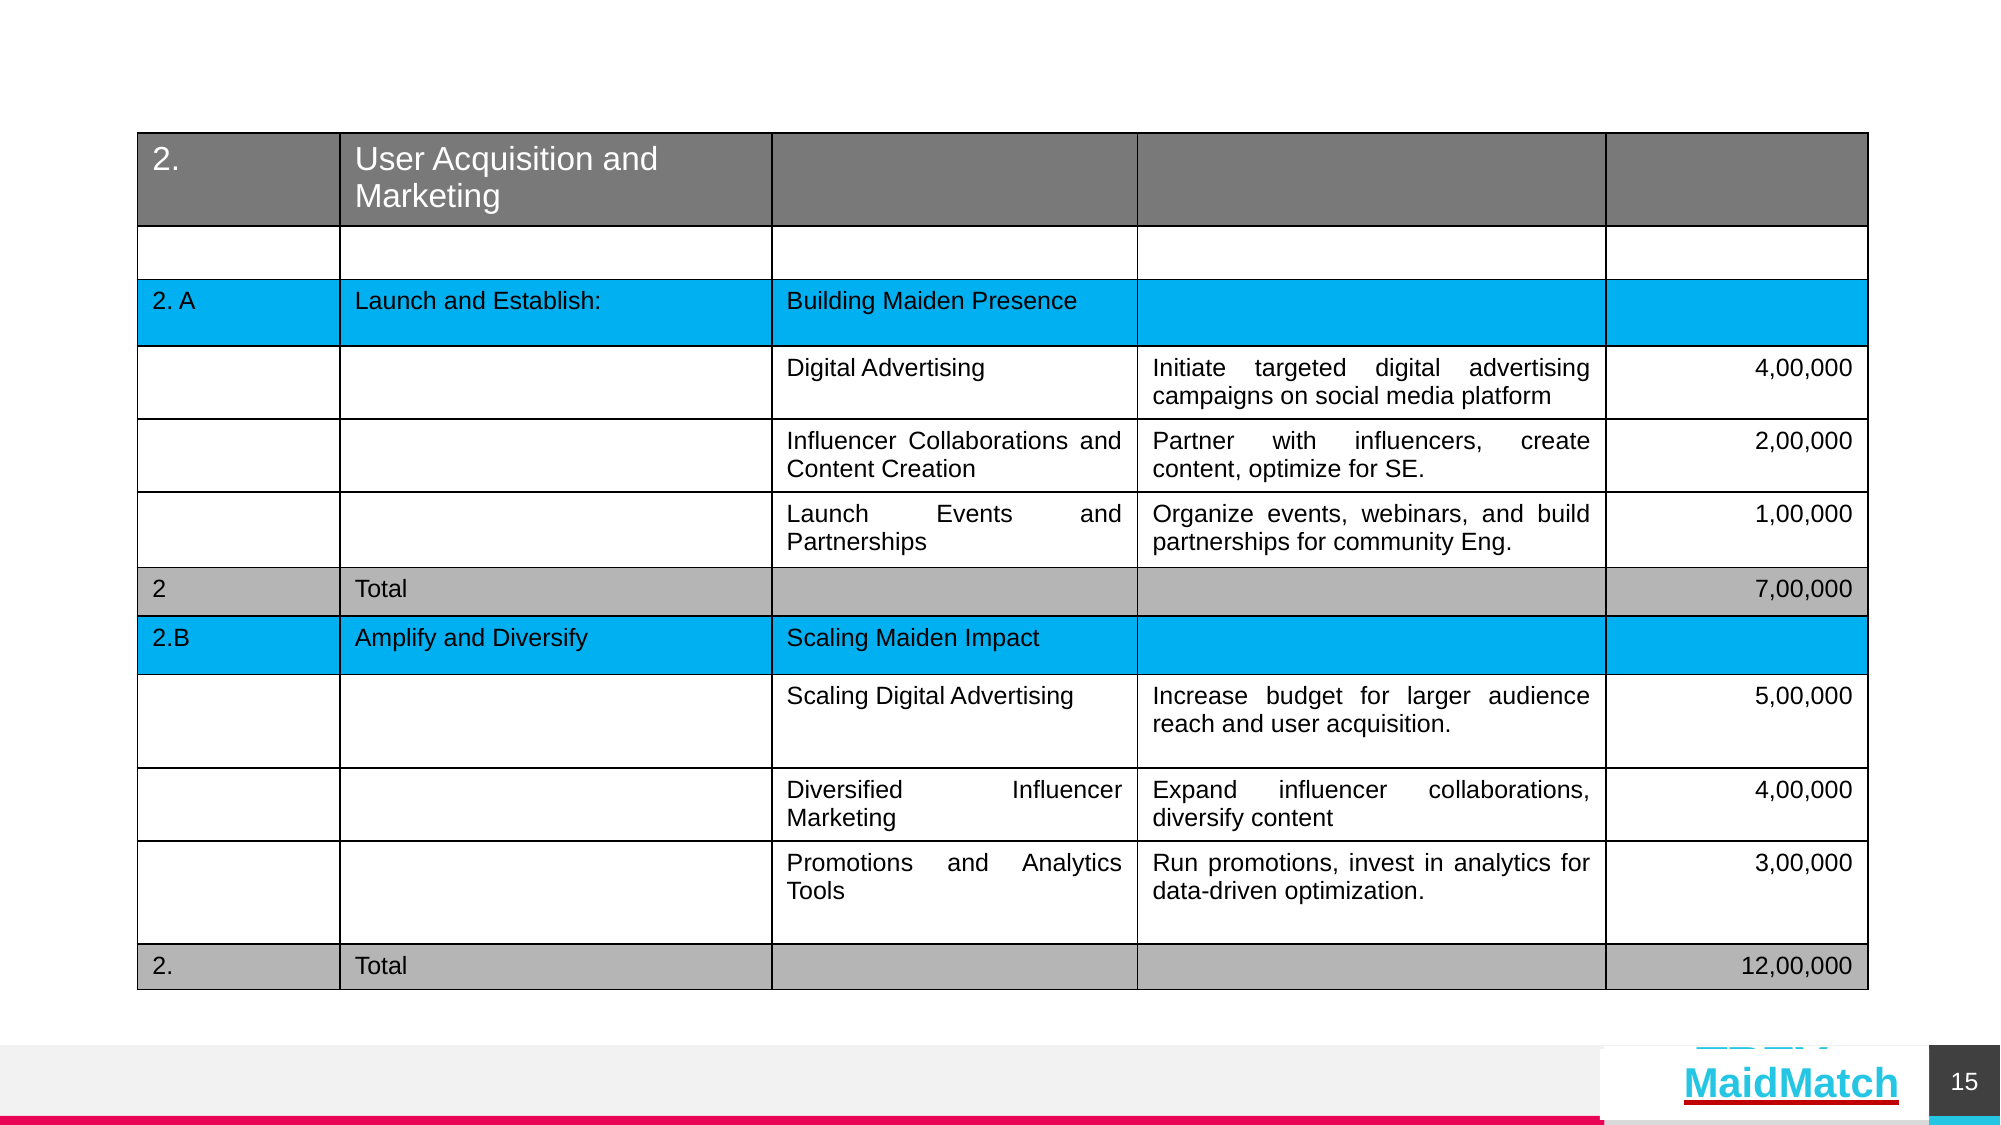

| 2. | User Acquisition and Marketing |  |  |  |
| --- | --- | --- | --- | --- |
|  |  |  |  |  |
| 2. A | Launch and Establish: | Building Maiden Presence |  |  |
|  |  | Digital Advertising | Initiate targeted digital advertising campaigns on social media platform | 4,00,000 |
|  |  | Influencer Collaborations and Content Creation | Partner with influencers, create content, optimize for SE. | 2,00,000 |
|  |  | Launch Events and Partnerships | Organize events, webinars, and build partnerships for community Eng. | 1,00,000 |
| 2 | Total |  |  | 7,00,000 |
| 2.B | Amplify and Diversify | Scaling Maiden Impact |  |  |
|  |  | Scaling Digital Advertising | Increase budget for larger audience reach and user acquisition. | 5,00,000 |
|  |  | Diversified Influencer Marketing | Expand influencer collaborations, diversify content | 4,00,000 |
|  |  | Promotions and Analytics Tools | Run promotions, invest in analytics for data-driven optimization. | 3,00,000 |
| 2. | Total |  |  | 12,00,000 |
15
MaidMatch